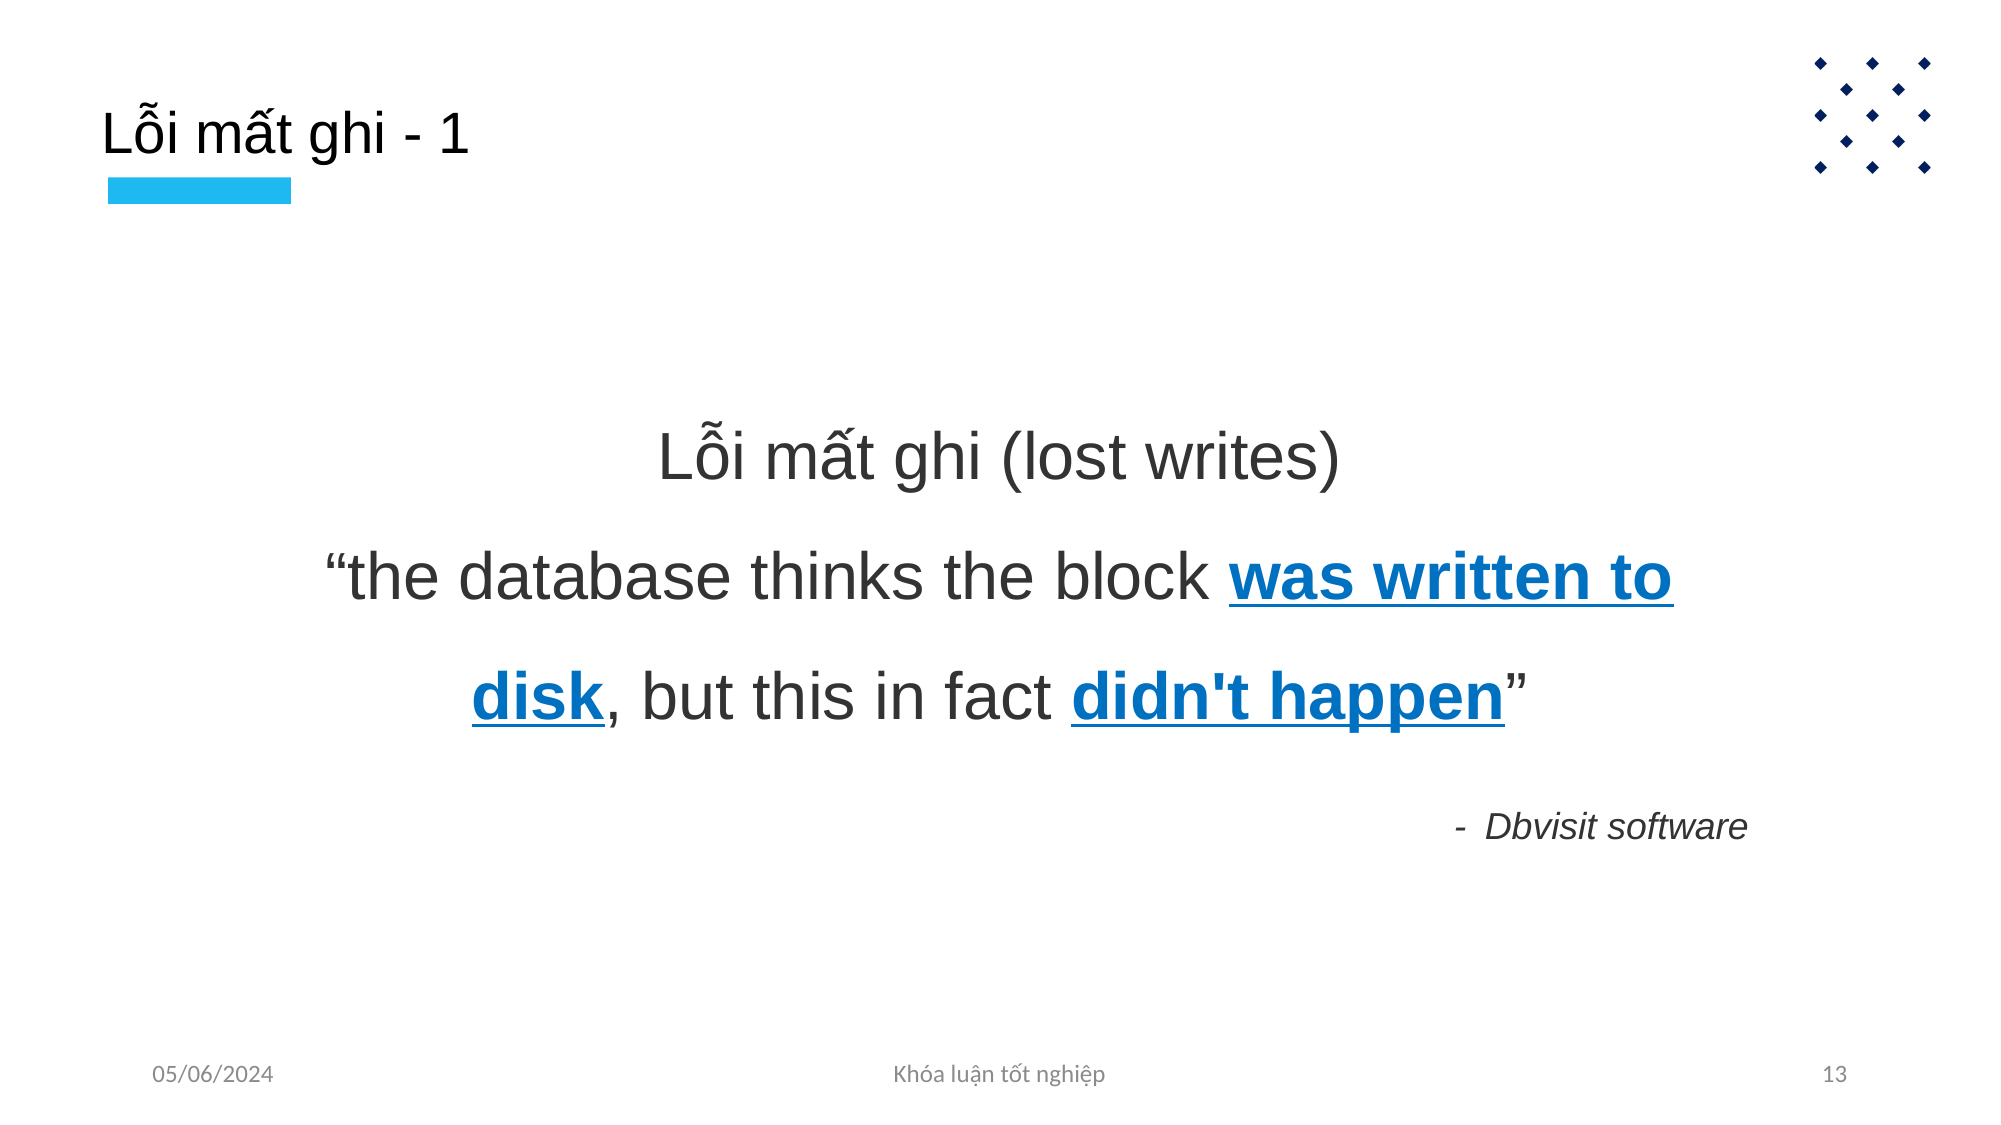

Lỗi mất ghi - 1

Lỗi mất ghi (lost writes)
“the database thinks the block was written to disk, but this in fact didn't happen”
 - Dbvisit software
05/06/2024
Khóa luận tốt nghiệp
13